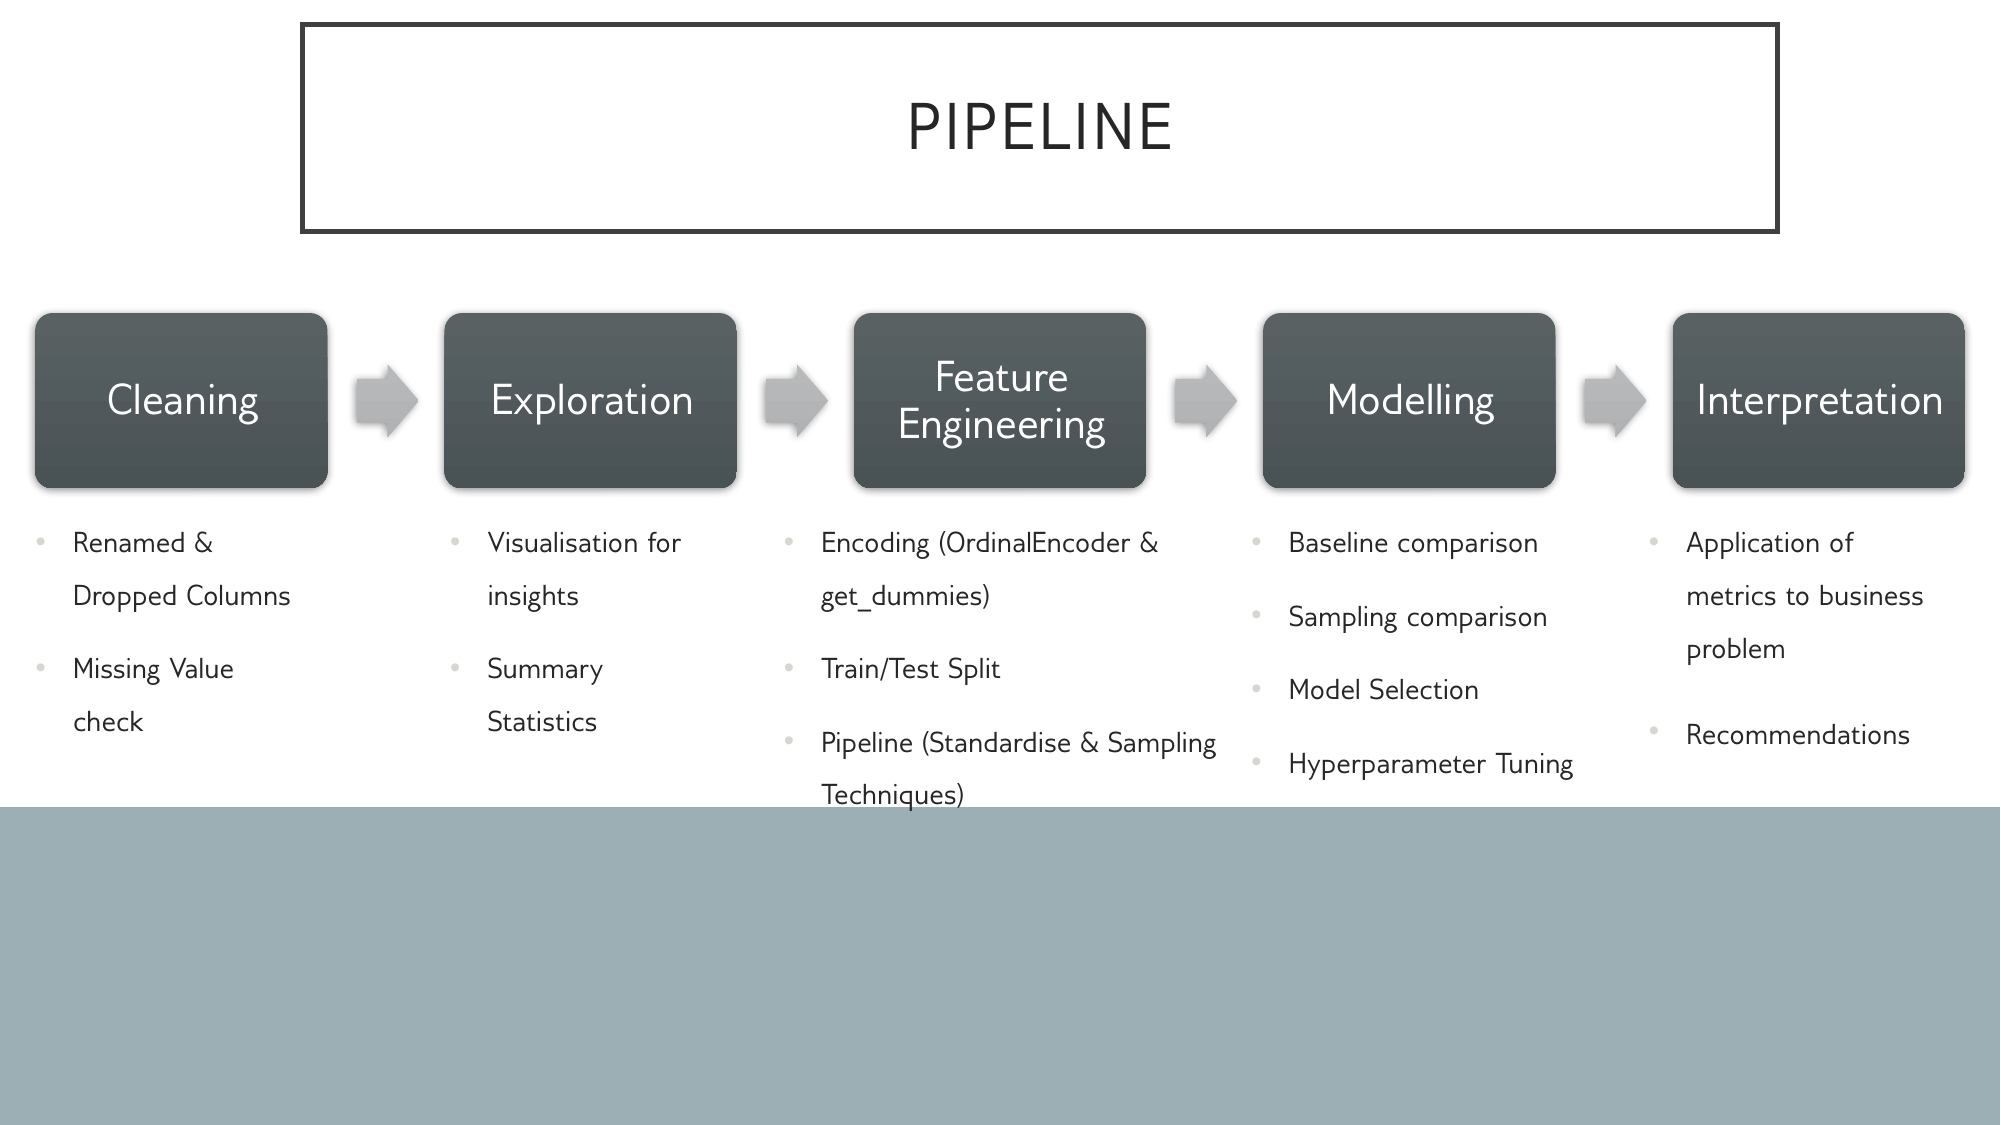

Cleaning

Exploration

Feature Engineering

Modelling

Interpretation

# Pipeline

Application of metrics to business problem
Recommendations
Encoding (OrdinalEncoder & get_dummies)
Train/Test Split
Pipeline (Standardise & Sampling Techniques)

Baseline comparison
Sampling comparison
Model Selection
Hyperparameter Tuning

Visualisation for insights
Summary Statistics

Renamed & Dropped Columns
Missing Value check